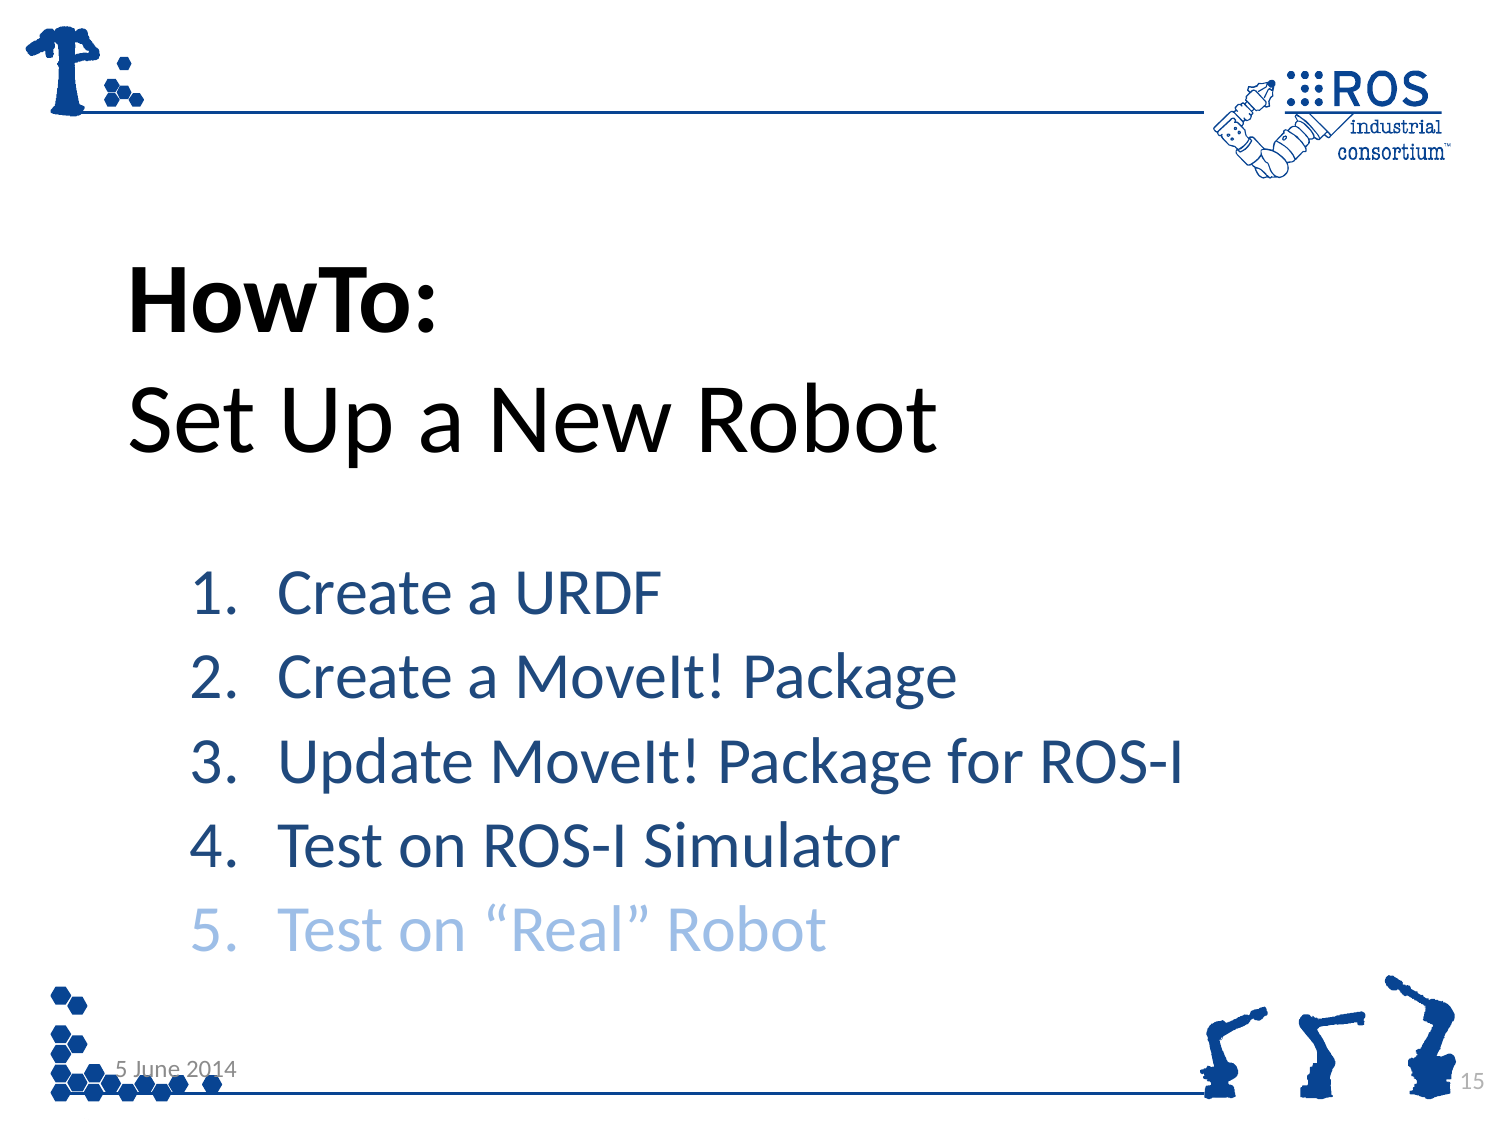

HowTo:
Set Up a New Robot
Create a URDF
Create a MoveIt! Package
Update MoveIt! Package for ROS-I
Test on ROS-I Simulator
Test on “Real” Robot
5 June 2014
15